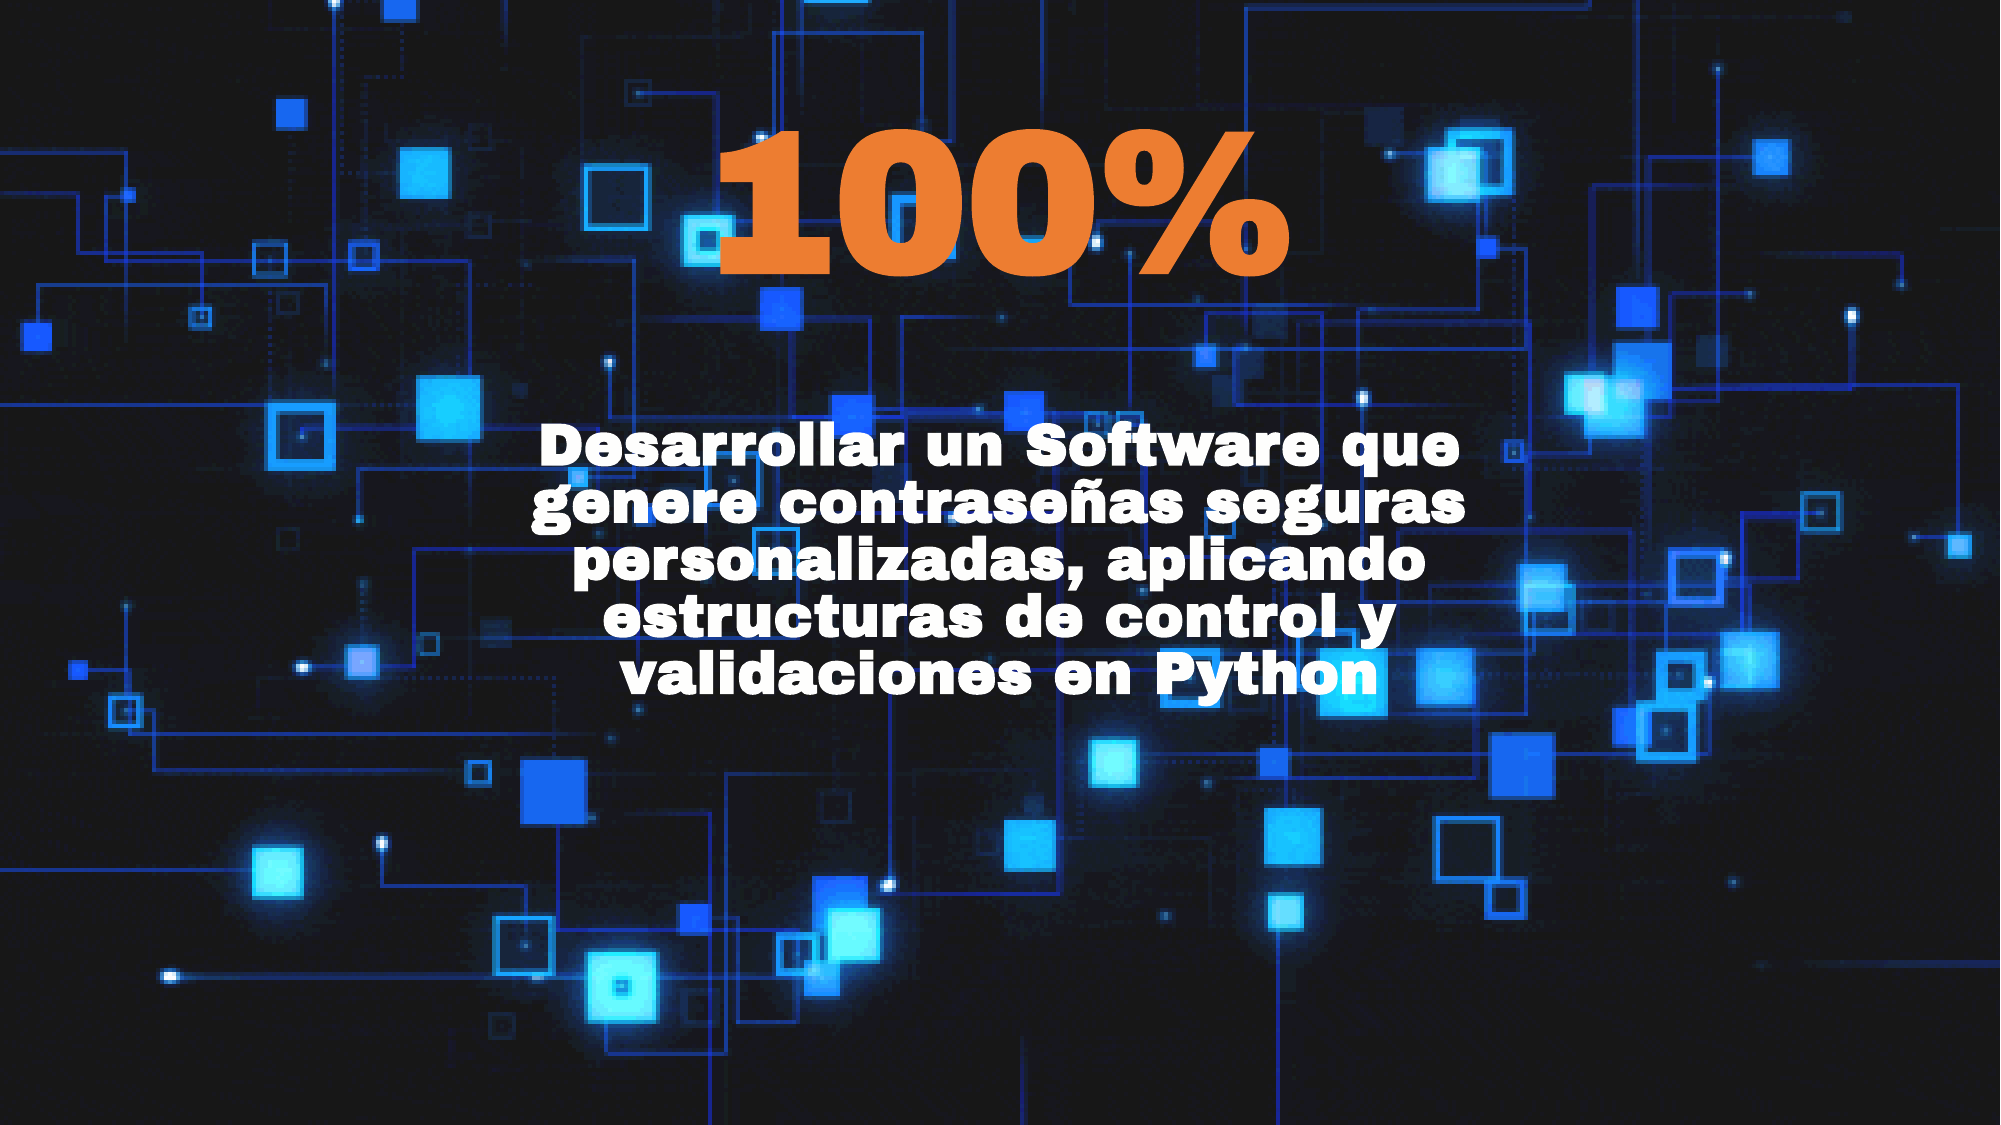

# 100%
Desarrollar un Software que genere contraseñas seguras personalizadas, aplicando estructuras de control y validaciones en Python